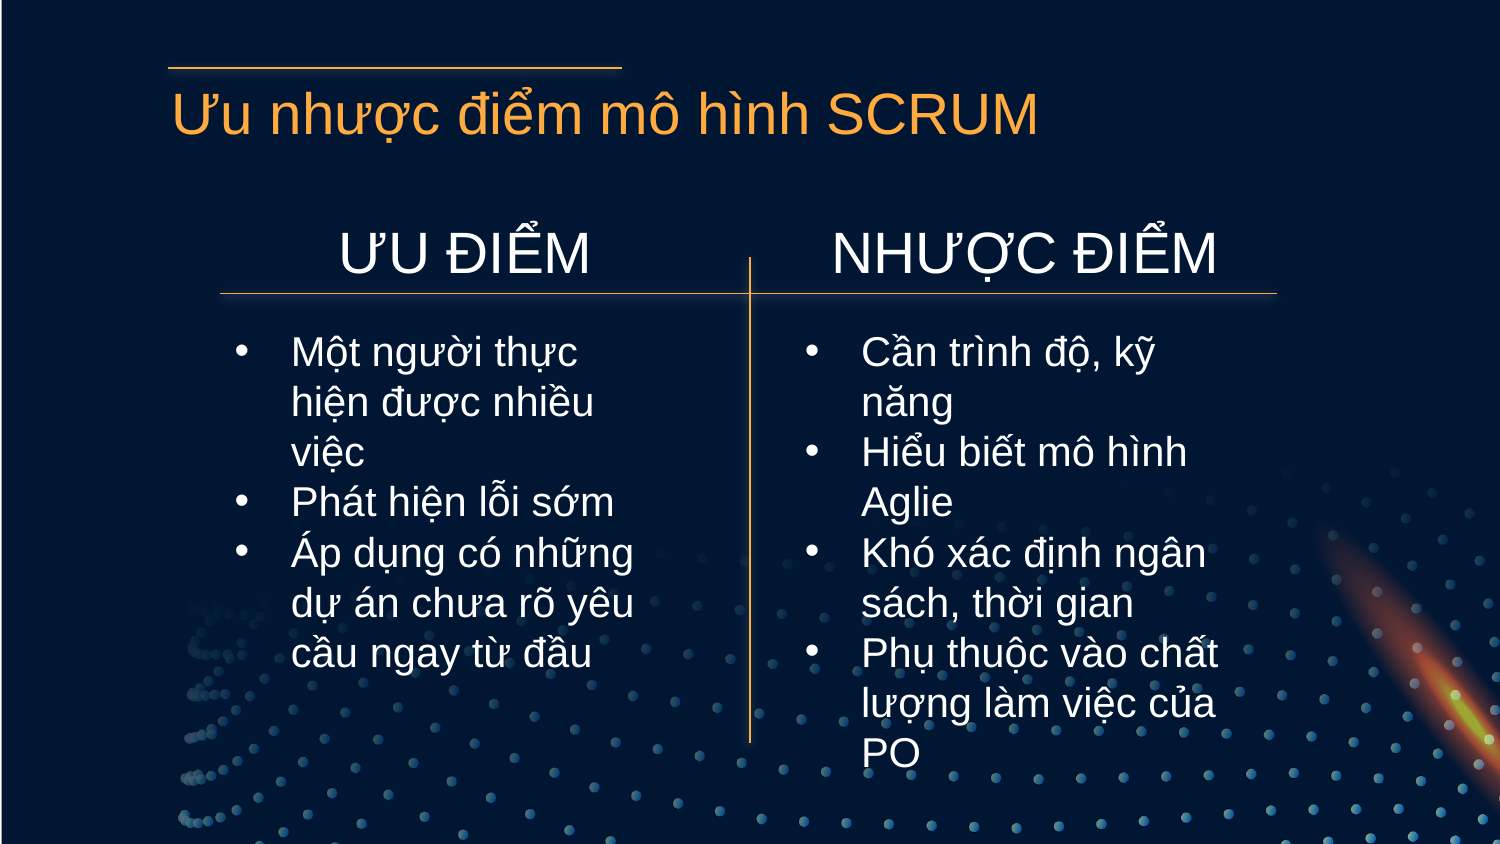

Ưu nhược điểm mô hình SCRUM
ƯU ĐIỂM
NHƯỢC ĐIỂM
Một người thực hiện được nhiều việc
Phát hiện lỗi sớm
Áp dụng có những dự án chưa rõ yêu cầu ngay từ đầu
Cần trình độ, kỹ năng
Hiểu biết mô hình Aglie
Khó xác định ngân sách, thời gian
Phụ thuộc vào chất lượng làm việc của PO